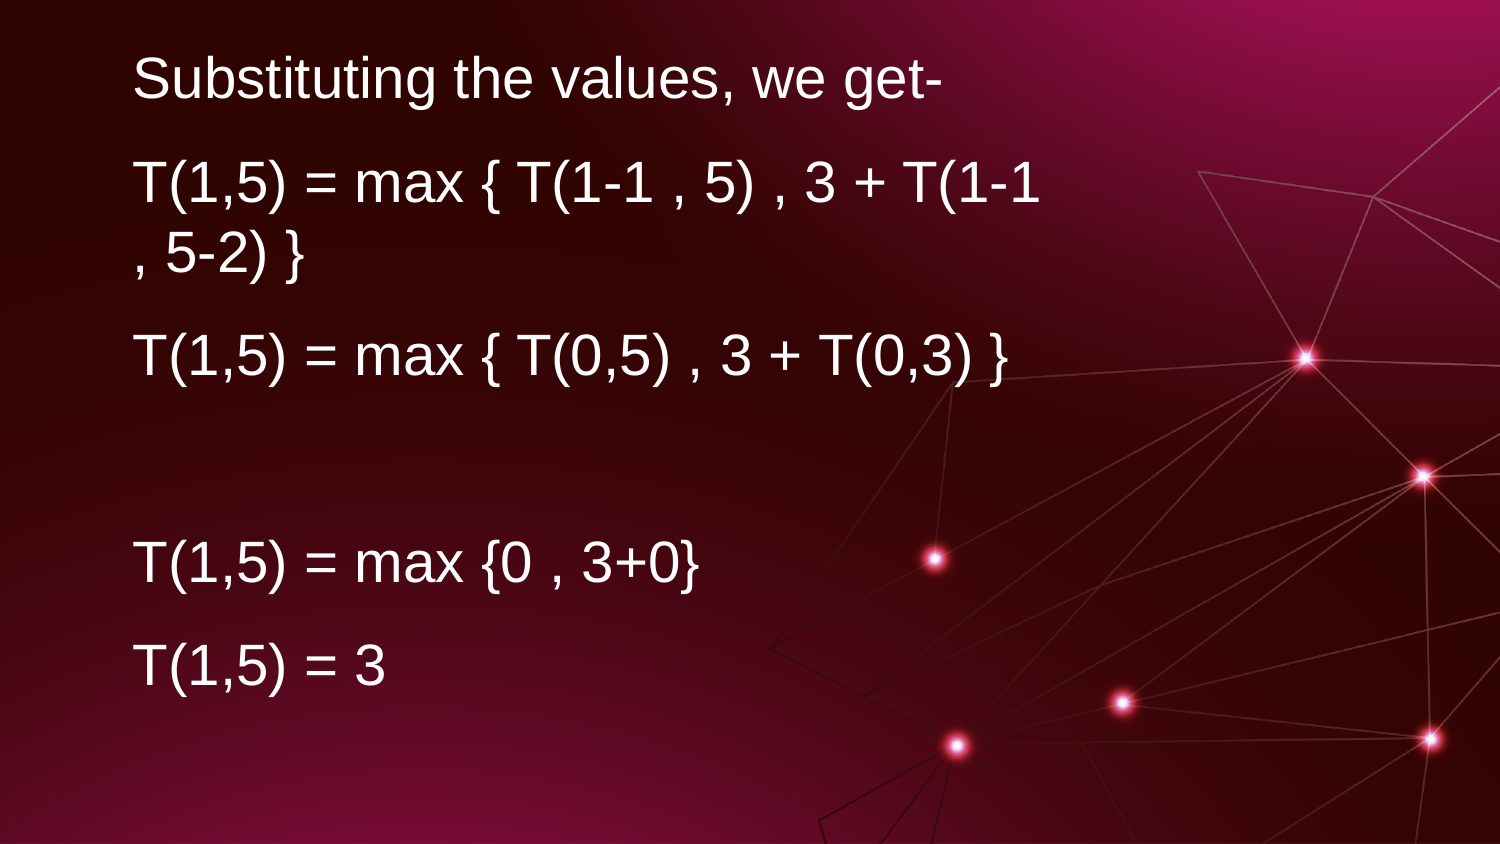

Substituting the values, we get-
T(1,5) = max { T(1-1 , 5) , 3 + T(1-1 , 5-2) }
T(1,5) = max { T(0,5) , 3 + T(0,3) }

T(1,5) = max {0 , 3+0}
T(1,5) = 3